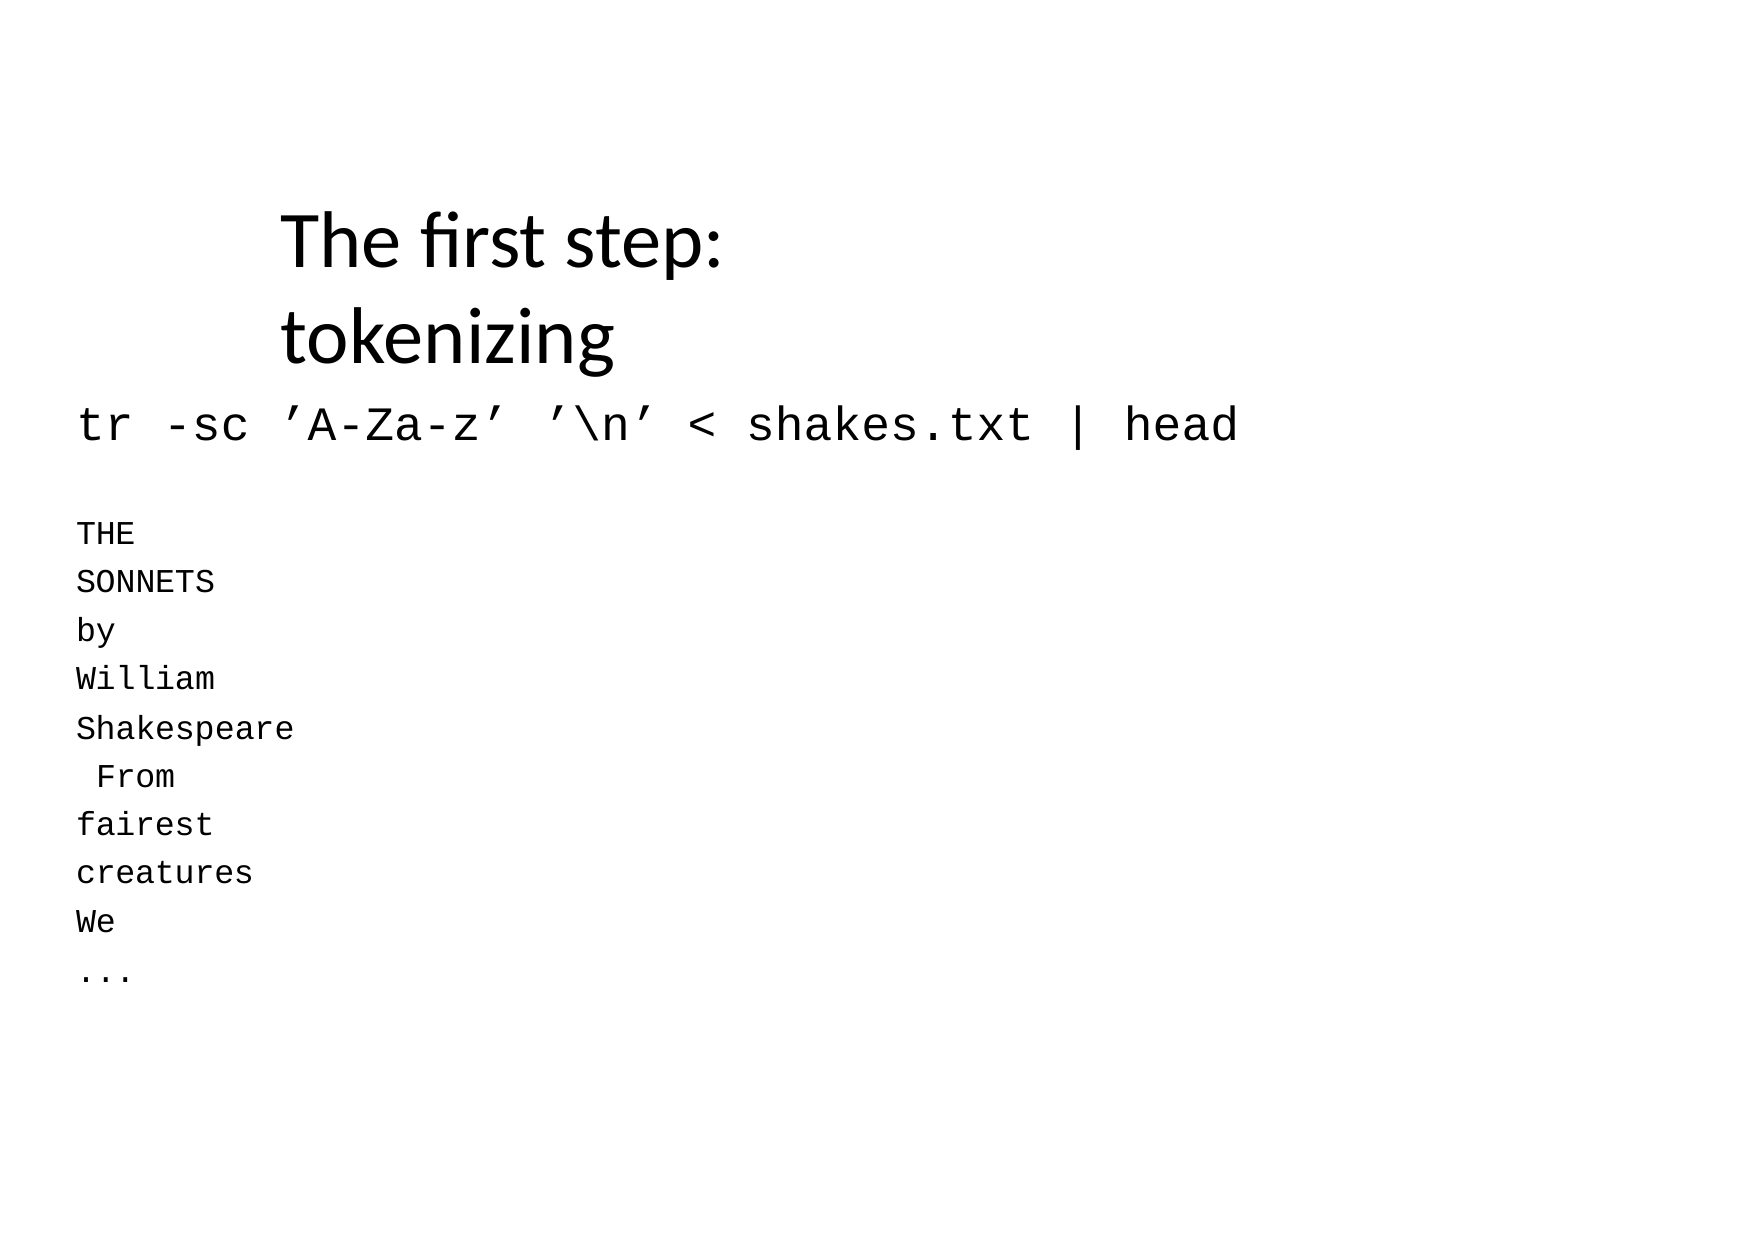

# The first step: tokenizing
tr -sc ’A-Za-z’

THE  SONNETS
by  William
Shakespeare  From  fairest  creatures  We
...
’\n’ < shakes.txt | head